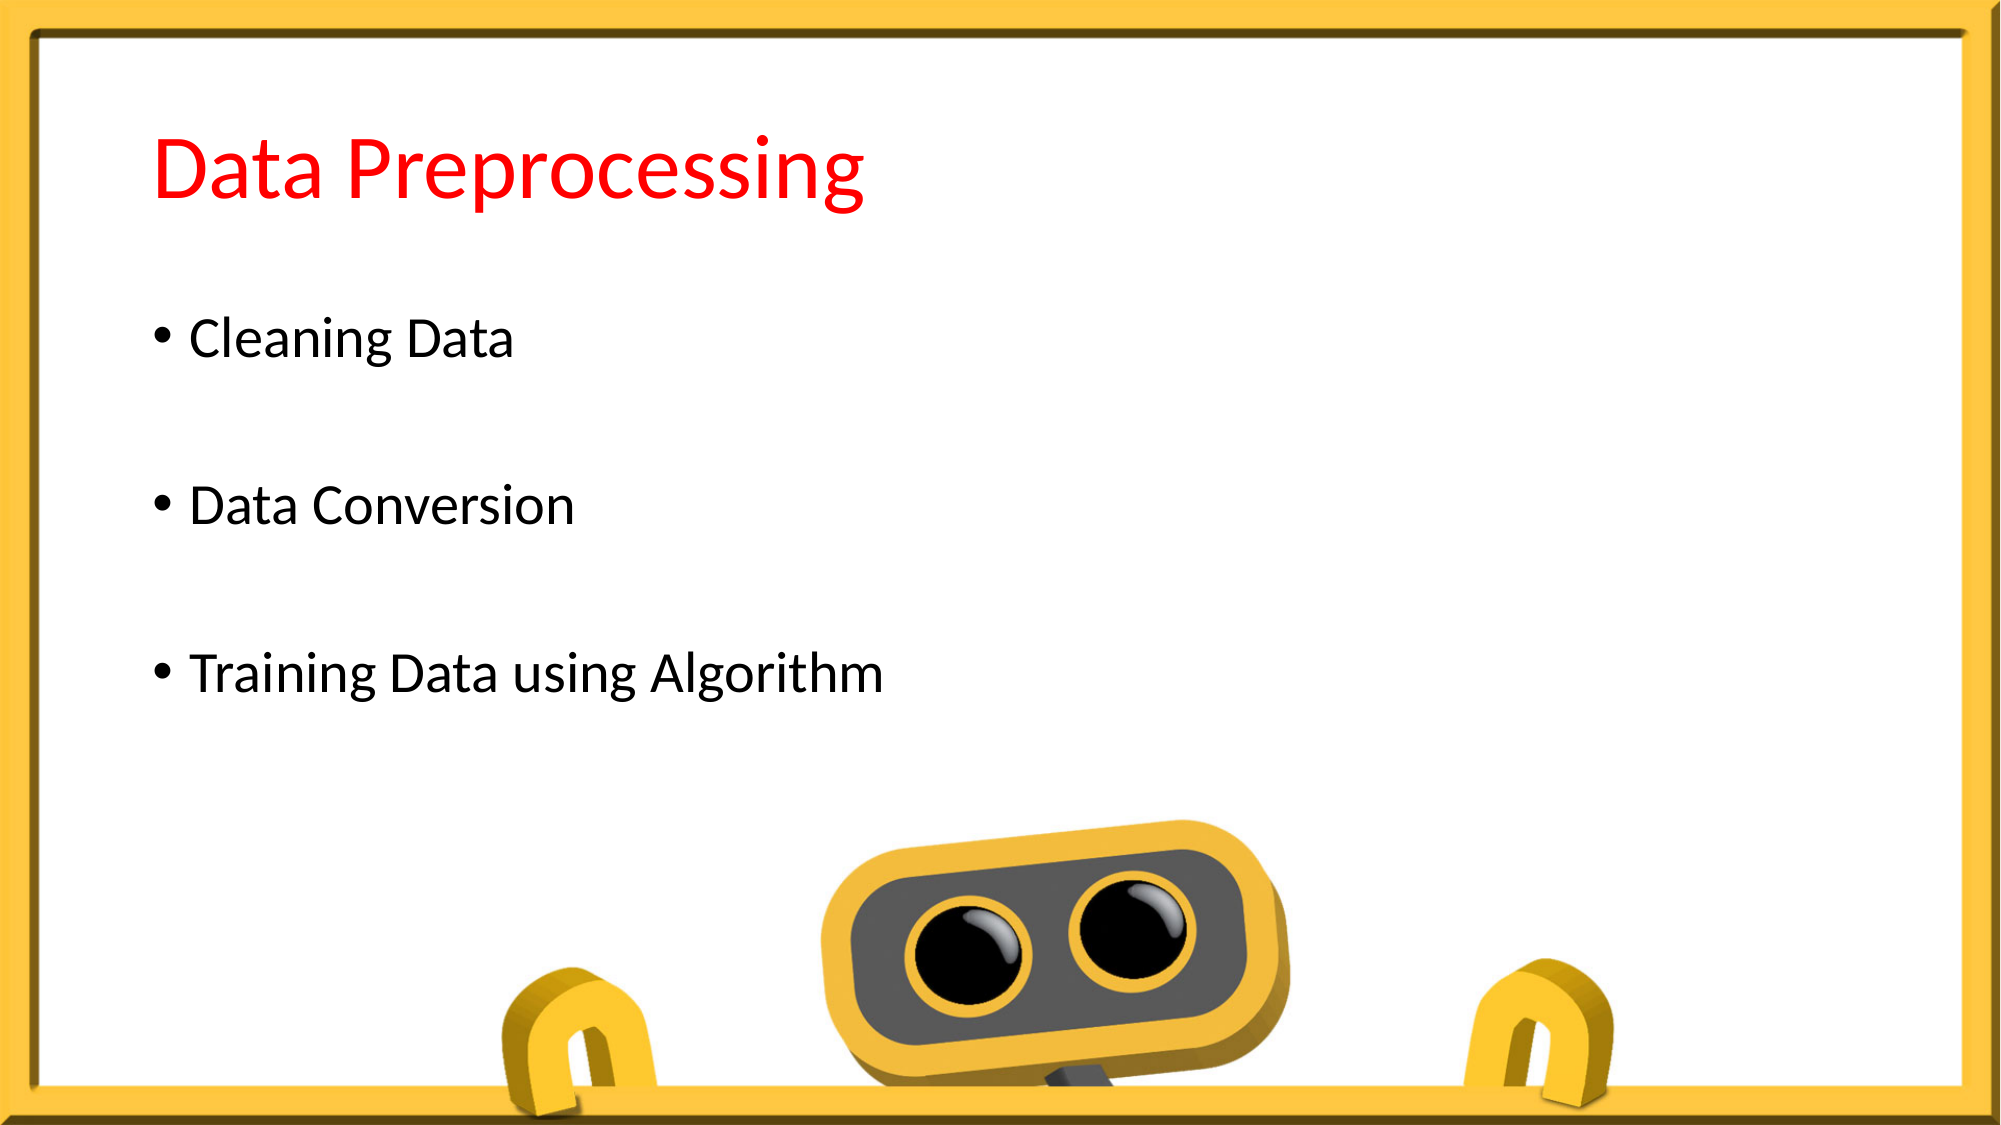

# Data Preprocessing
Cleaning Data

Data Conversion

Training Data using Algorithm